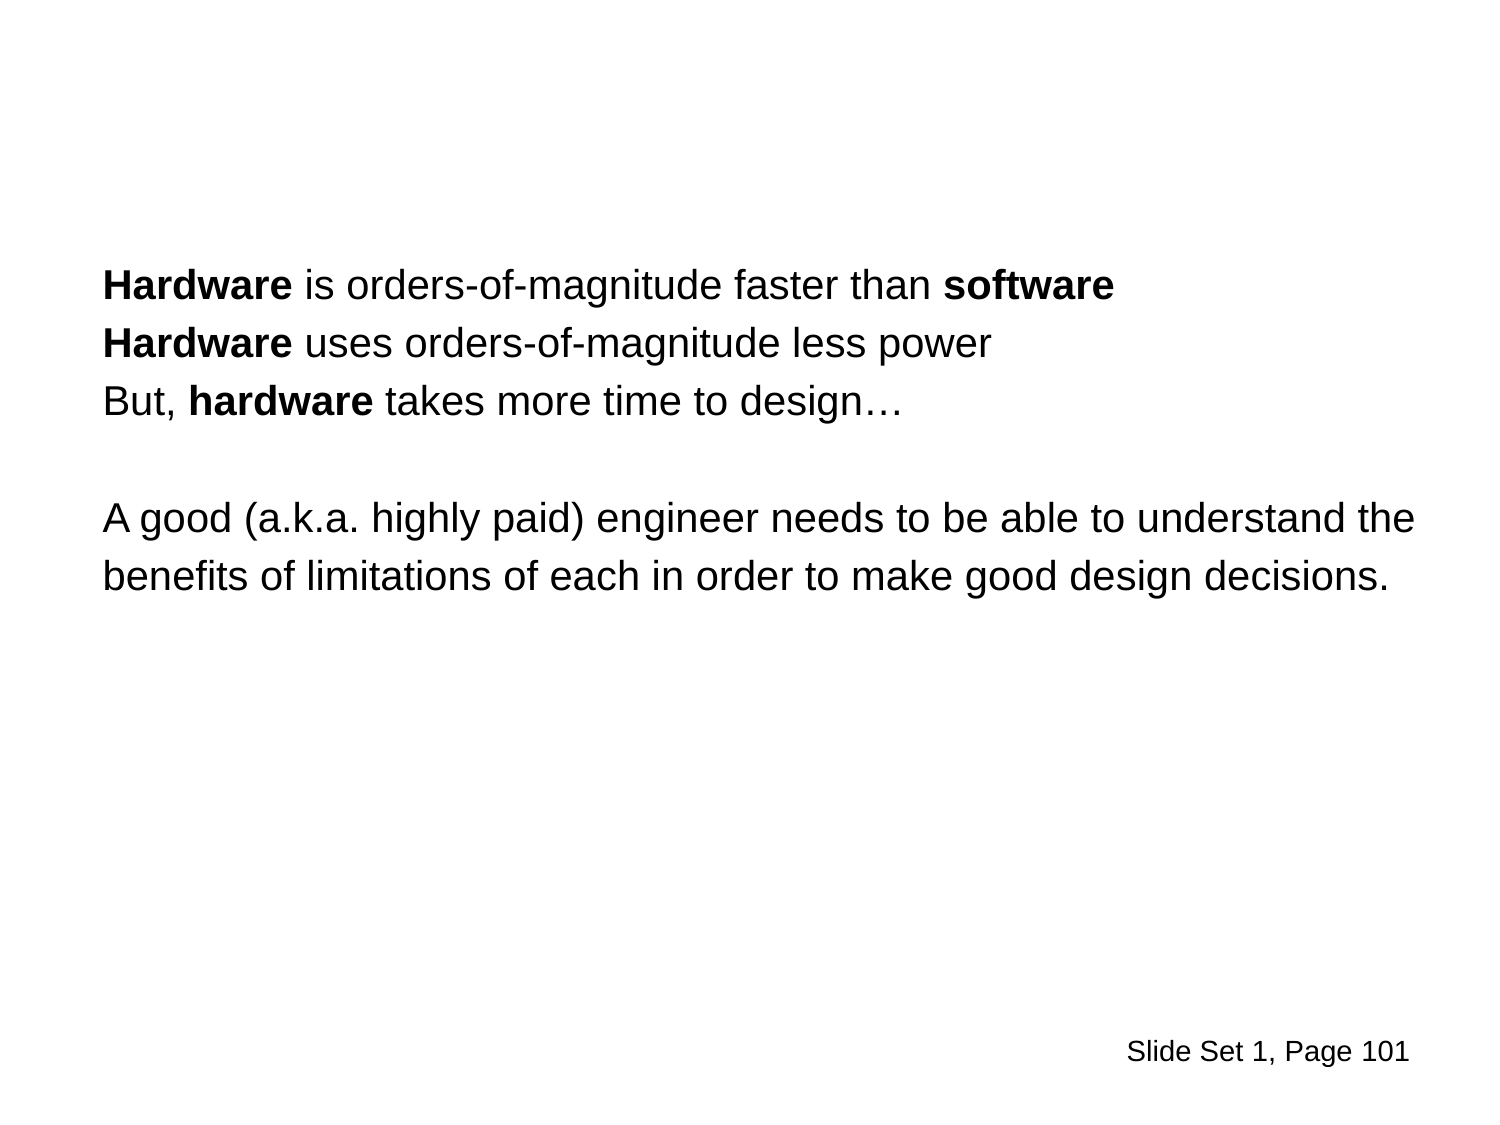

Hardware is orders-of-magnitude faster than software
Hardware uses orders-of-magnitude less power
But, hardware takes more time to design…

A good (a.k.a. highly paid) engineer needs to be able to understand the
benefits of limitations of each in order to make good design decisions.

Slide Set 1, Page 101